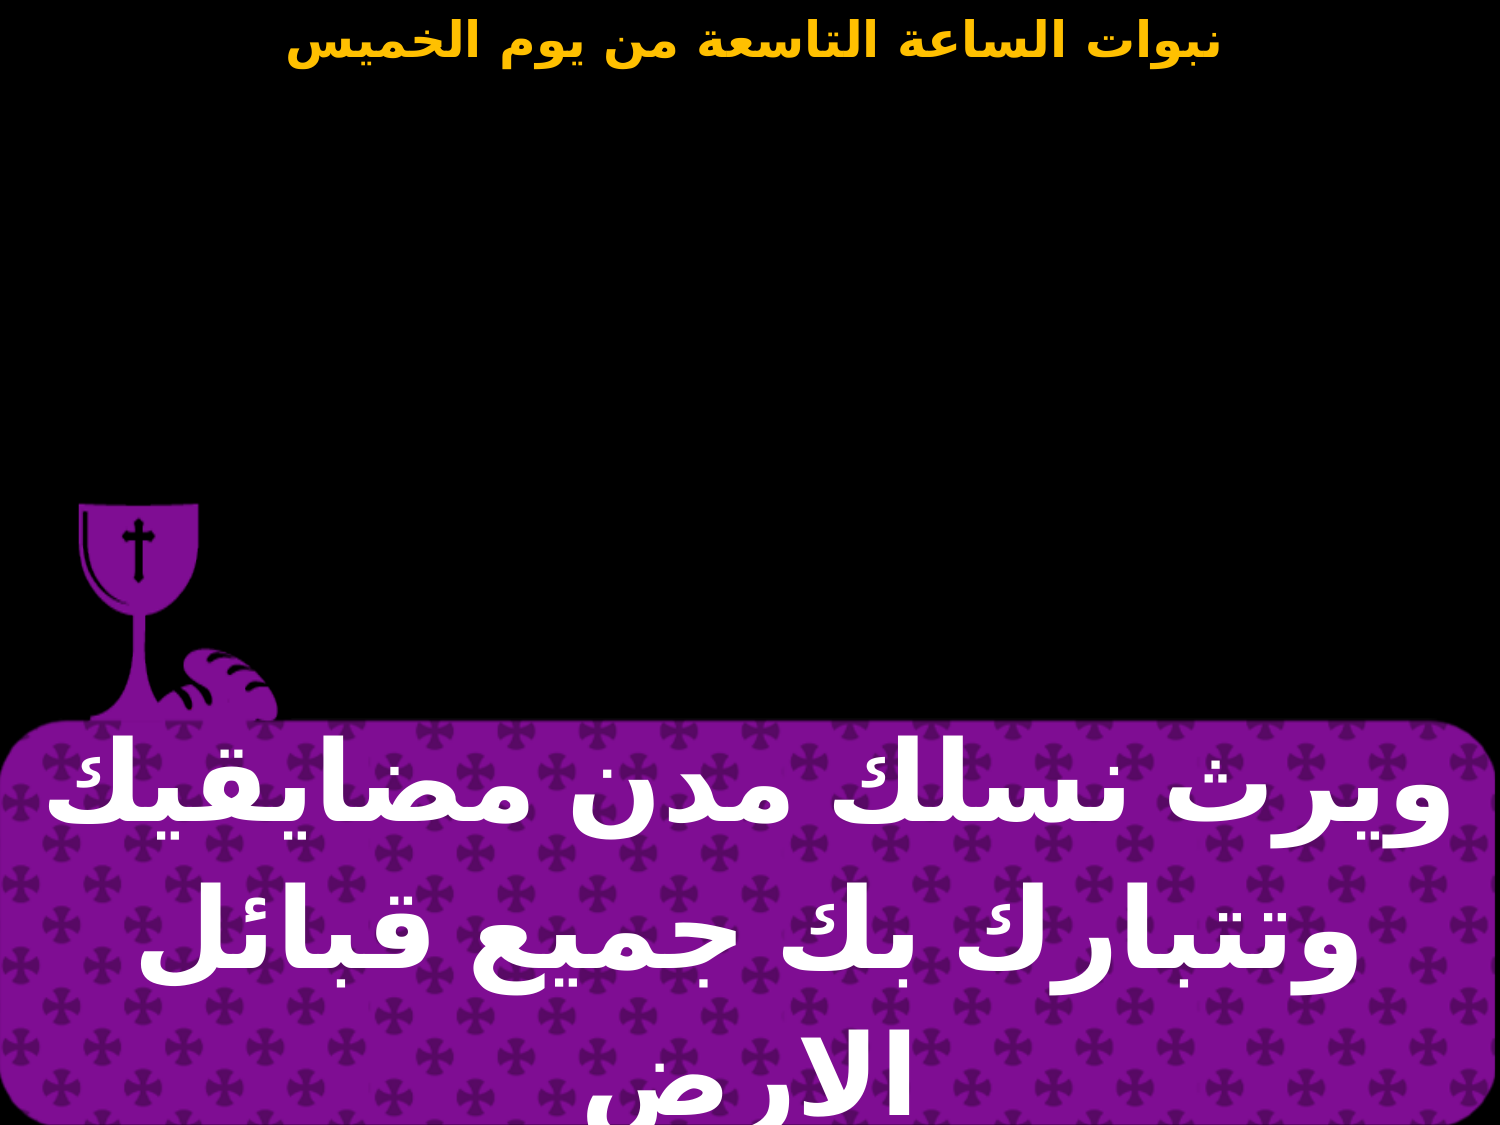

| ويرث نسلك مدن مضايقيك وتتبارك بك جميع قبائل الارض |
| --- |